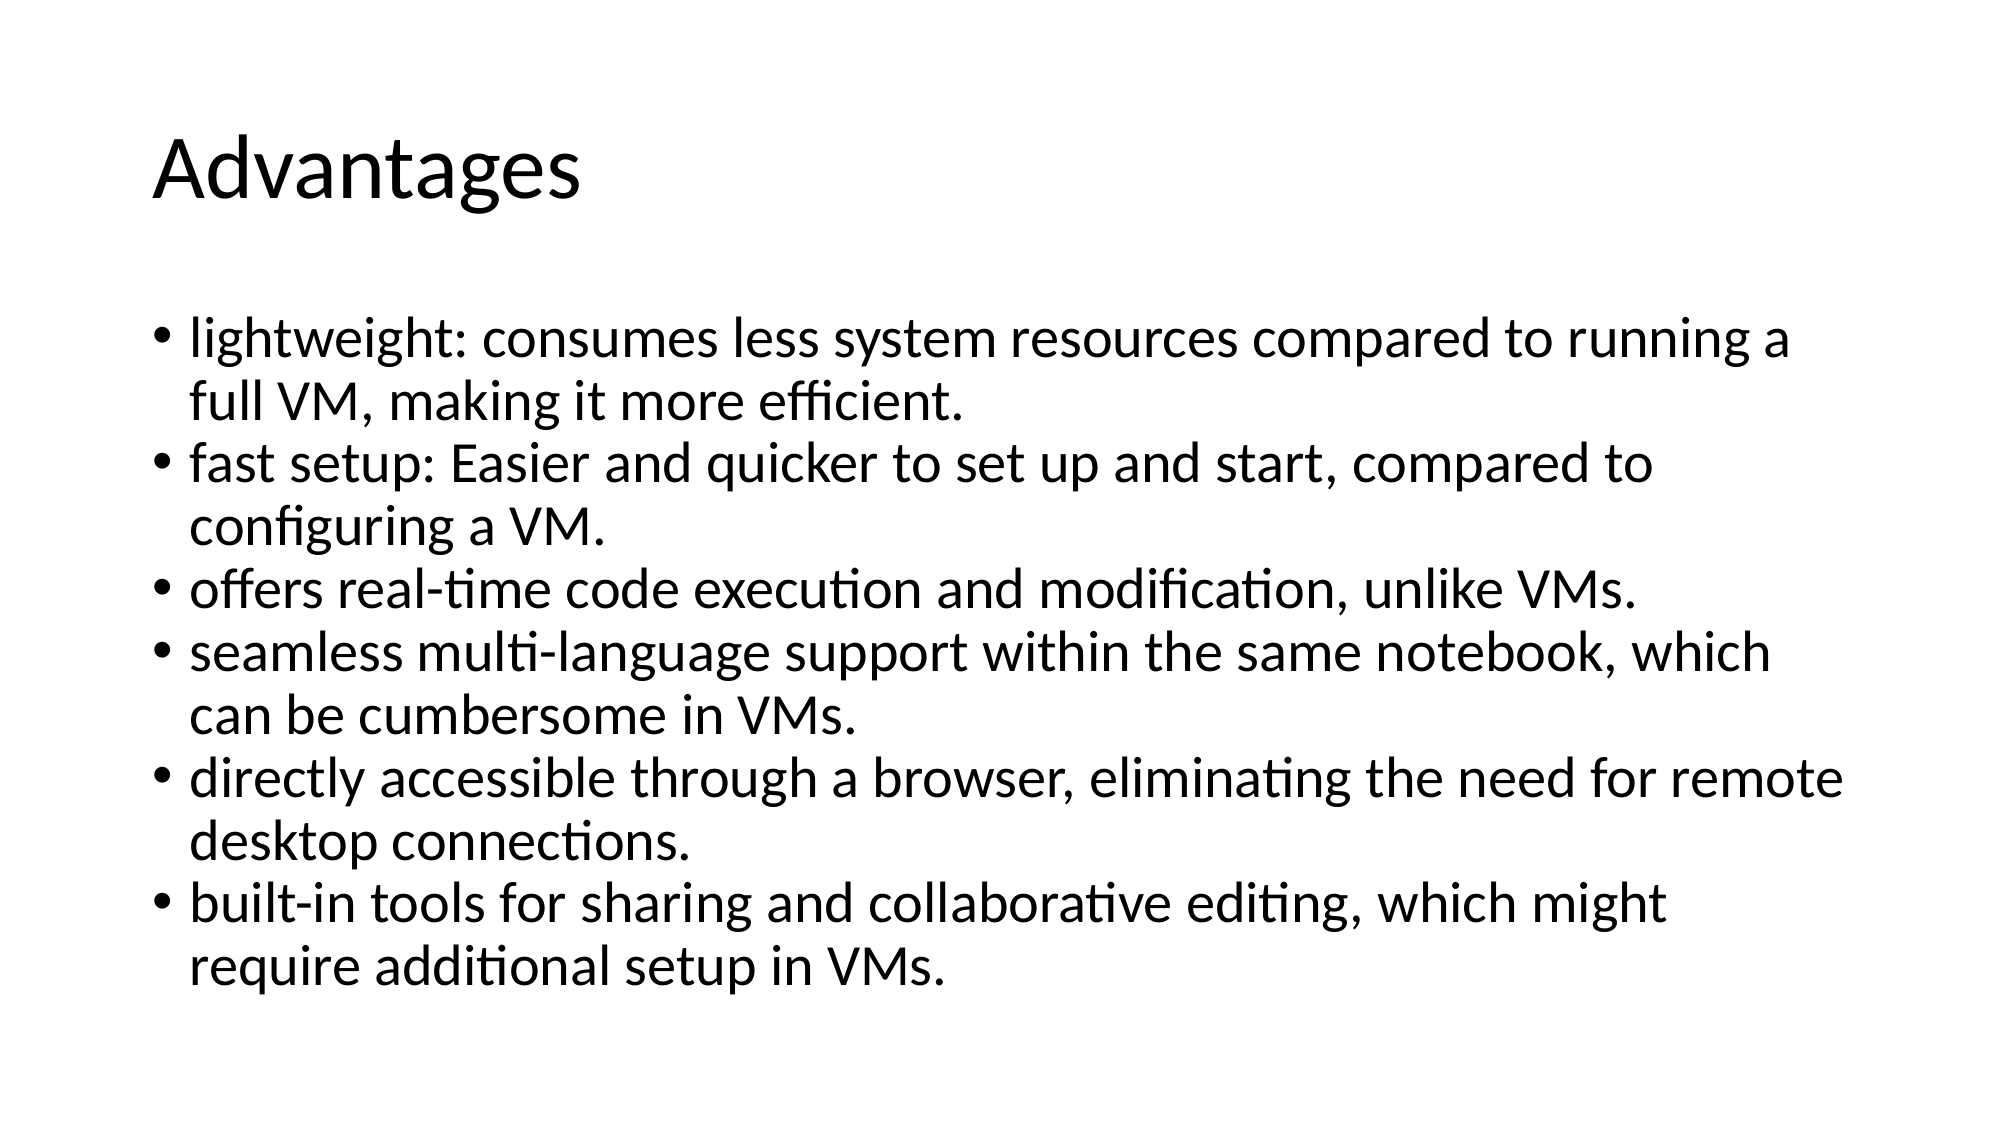

# Advantages
lightweight: consumes less system resources compared to running a full VM, making it more efficient.
fast setup: Easier and quicker to set up and start, compared to configuring a VM.
offers real-time code execution and modification, unlike VMs.
seamless multi-language support within the same notebook, which can be cumbersome in VMs.
directly accessible through a browser, eliminating the need for remote desktop connections.
built-in tools for sharing and collaborative editing, which might require additional setup in VMs.